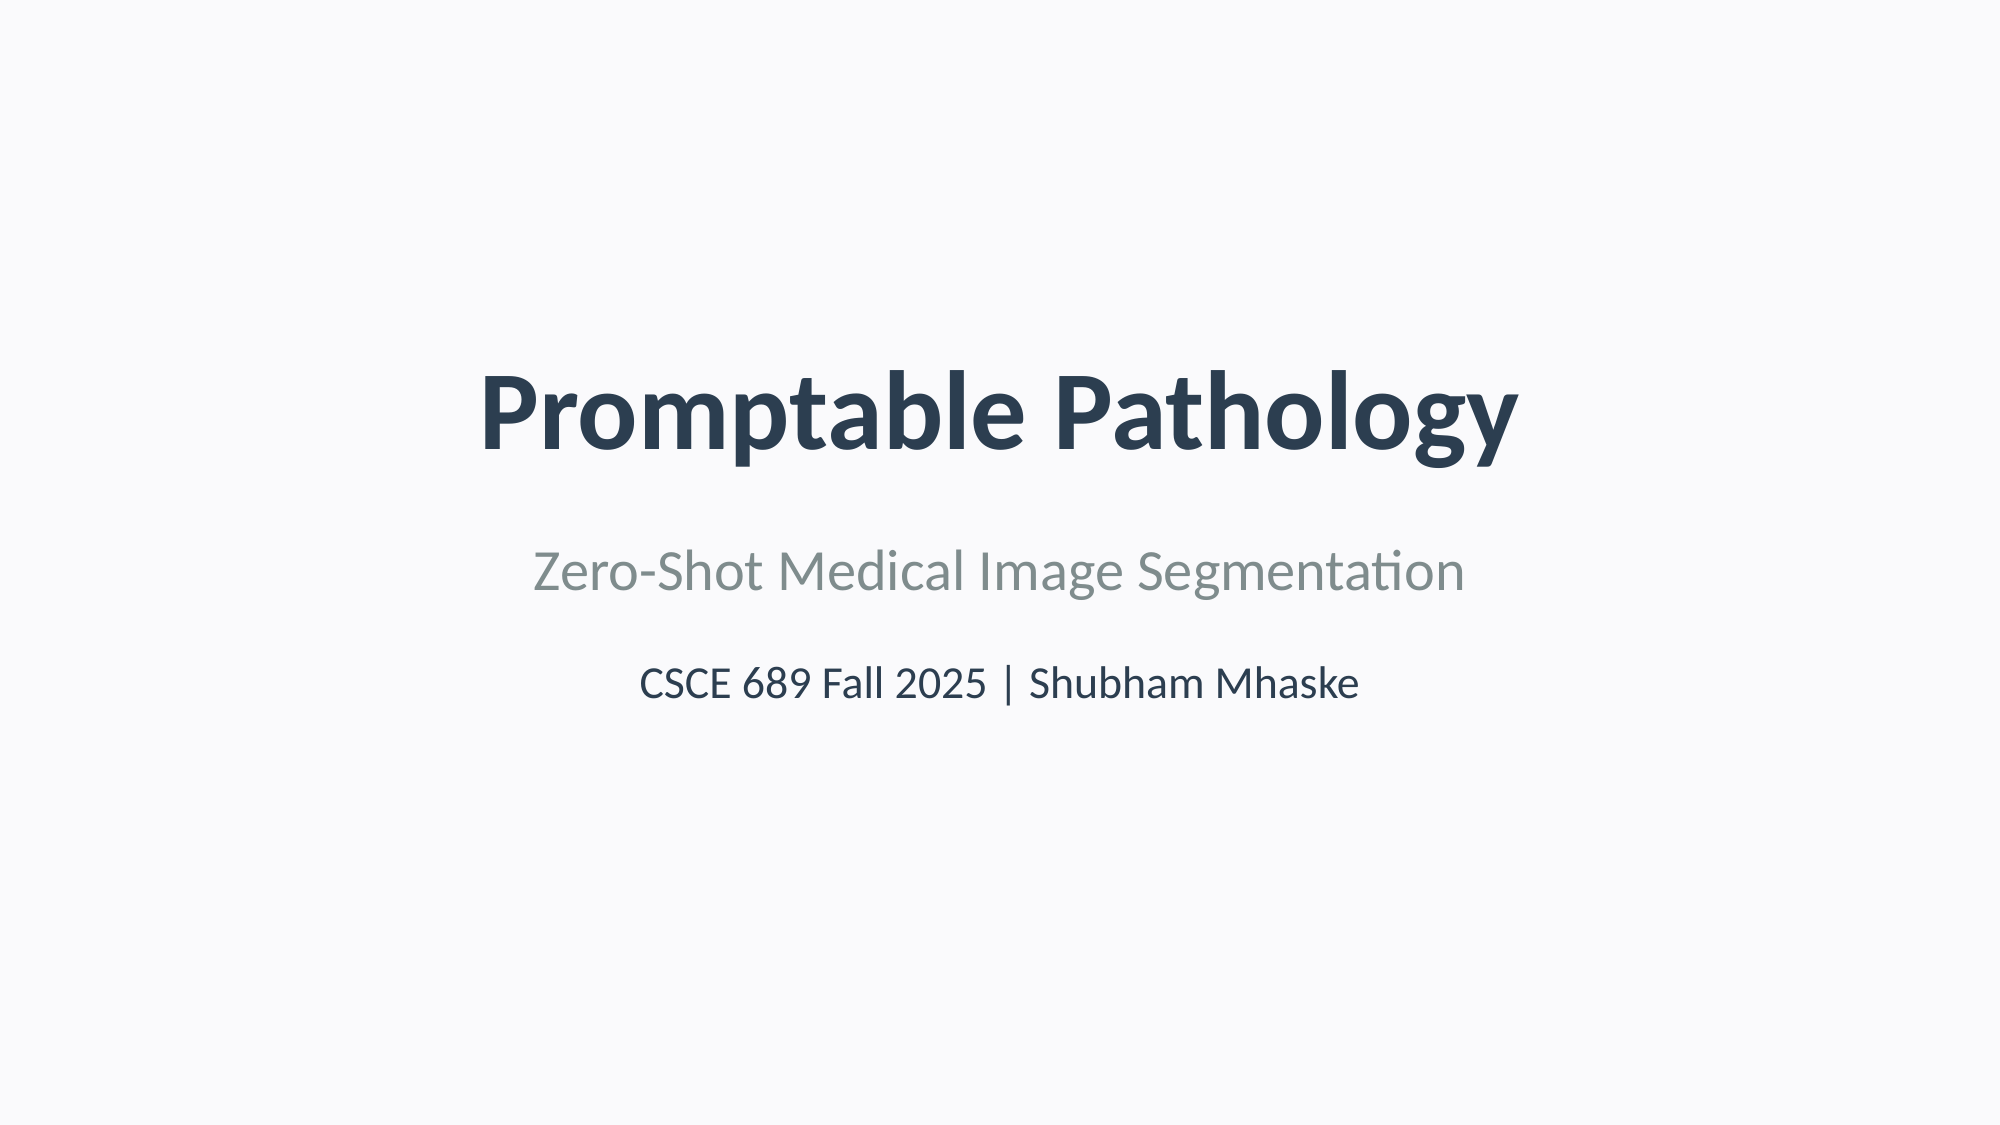

Promptable Pathology
Zero-Shot Medical Image Segmentation
CSCE 689 Fall 2025 | Shubham Mhaske